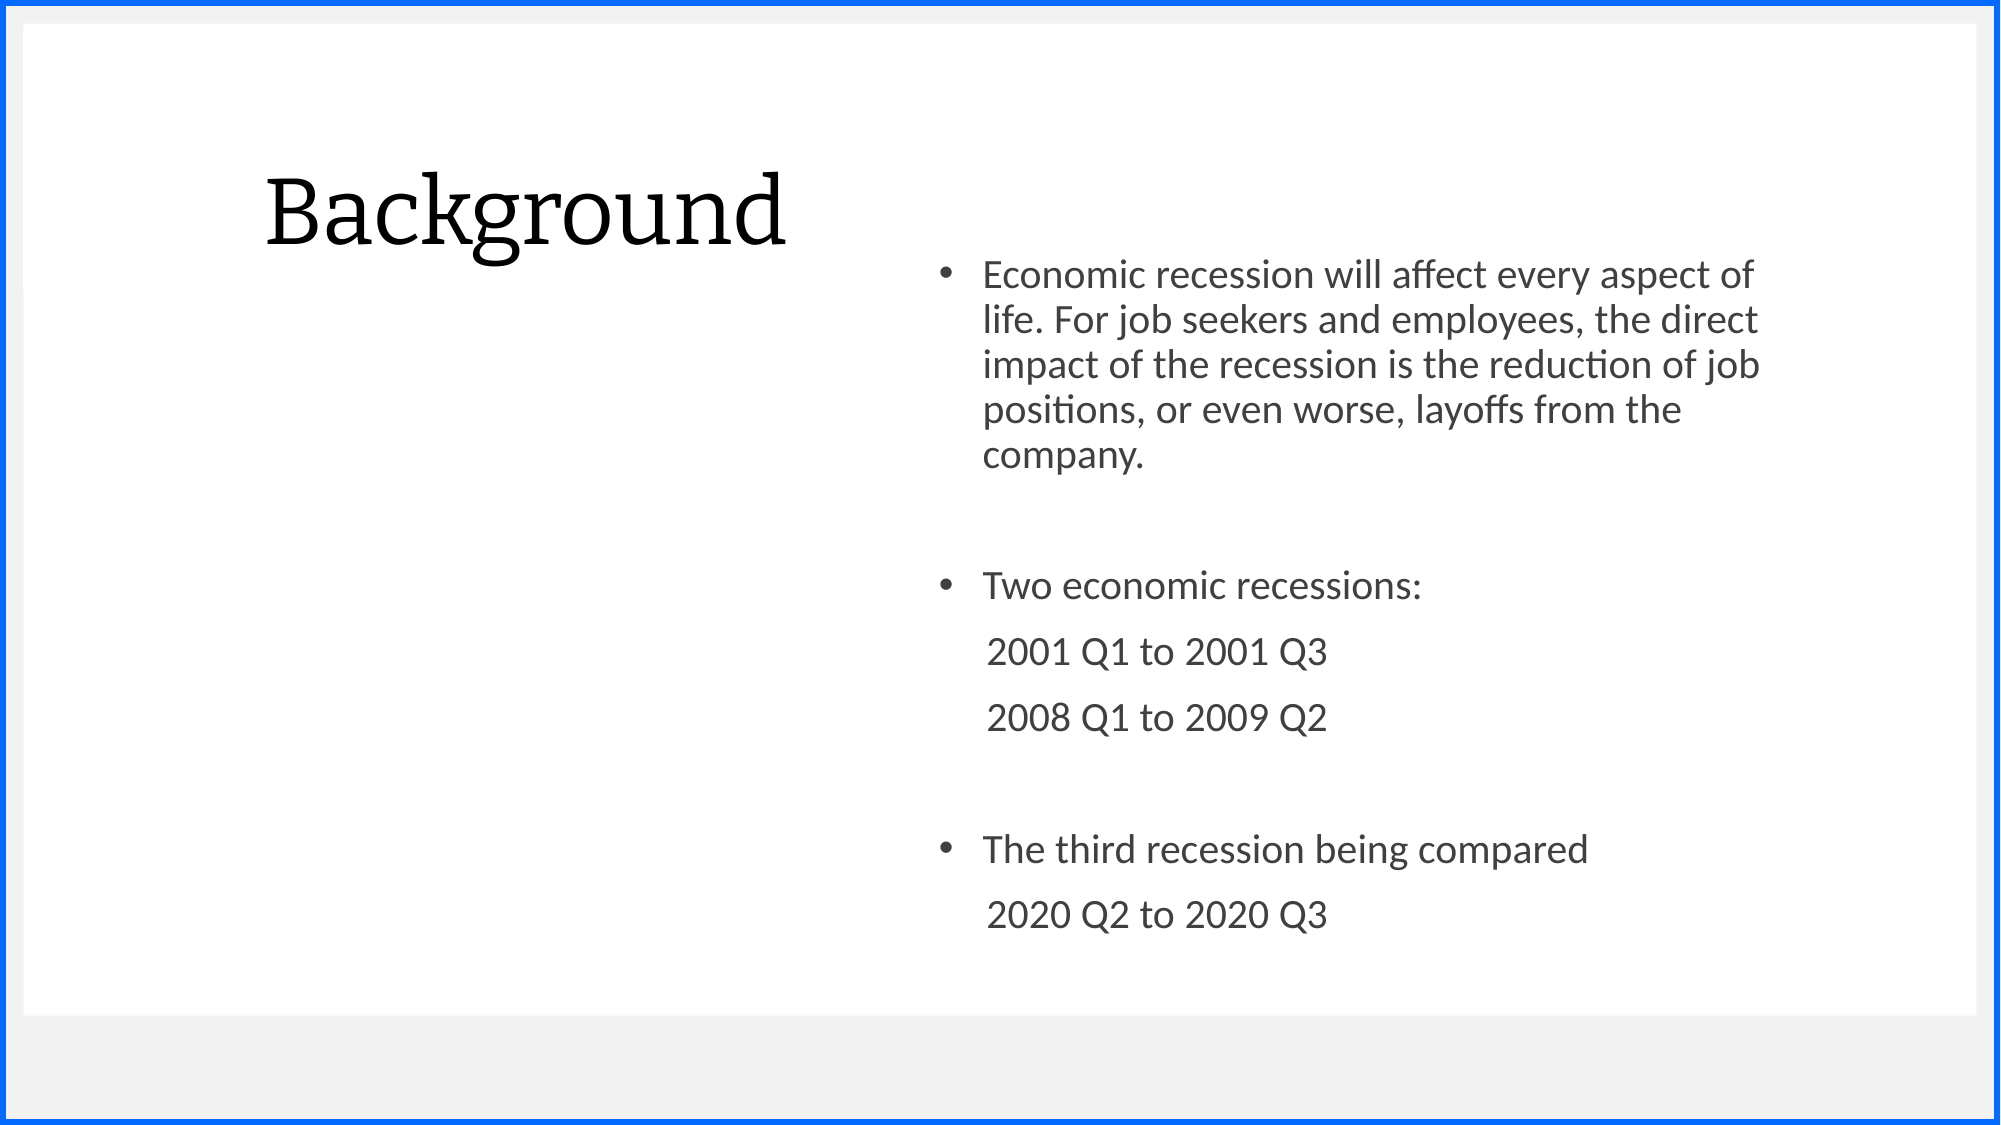

# Background
Economic recession will affect every aspect of life. For job seekers and employees, the direct impact of the recession is the reduction of job positions, or even worse, layoffs from the company.

Two economic recessions:
     2001 Q1 to 2001 Q3
     2008 Q1 to 2009 Q2

The third recession being compared
     2020 Q2 to 2020 Q3